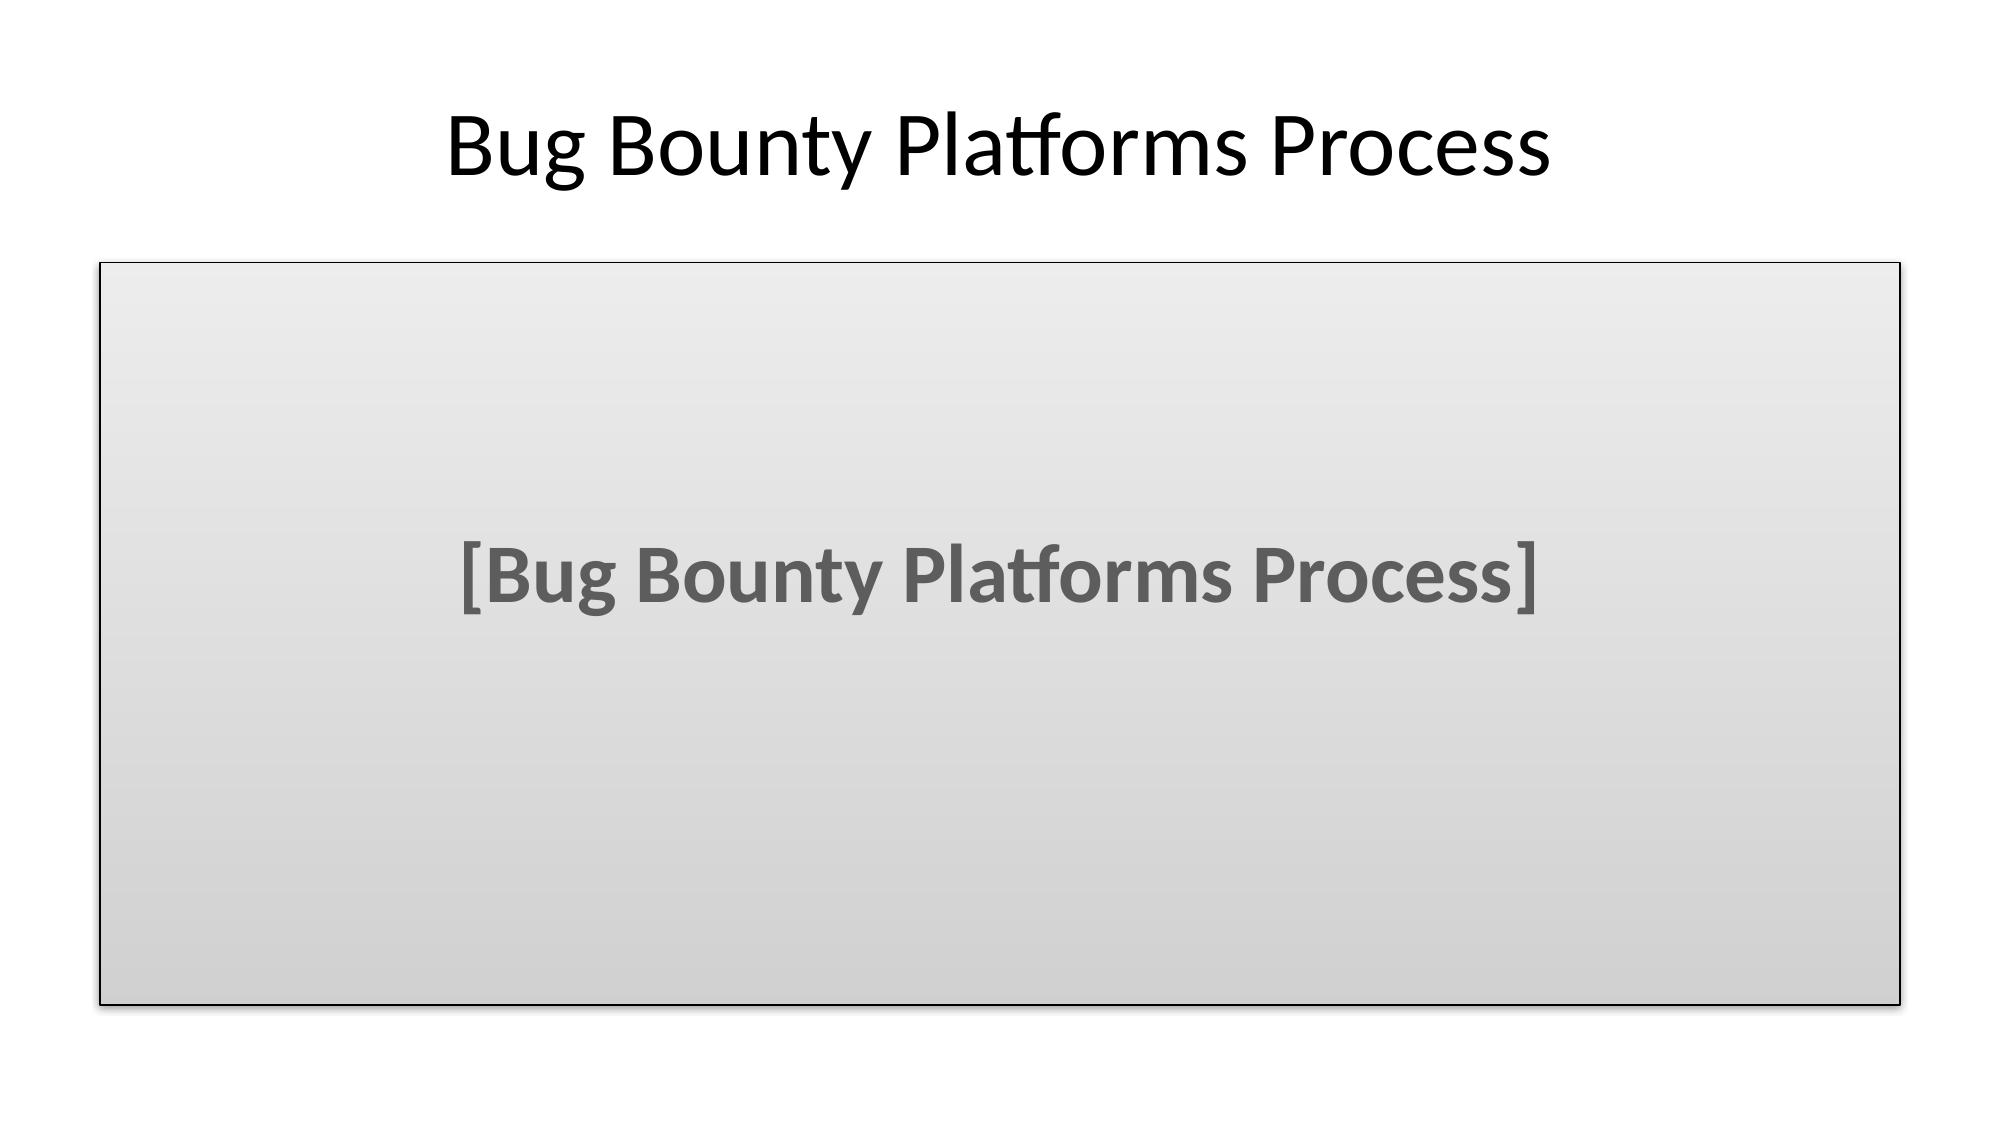

# Bug Bounty Platforms Process

[Bug Bounty Platforms Process]